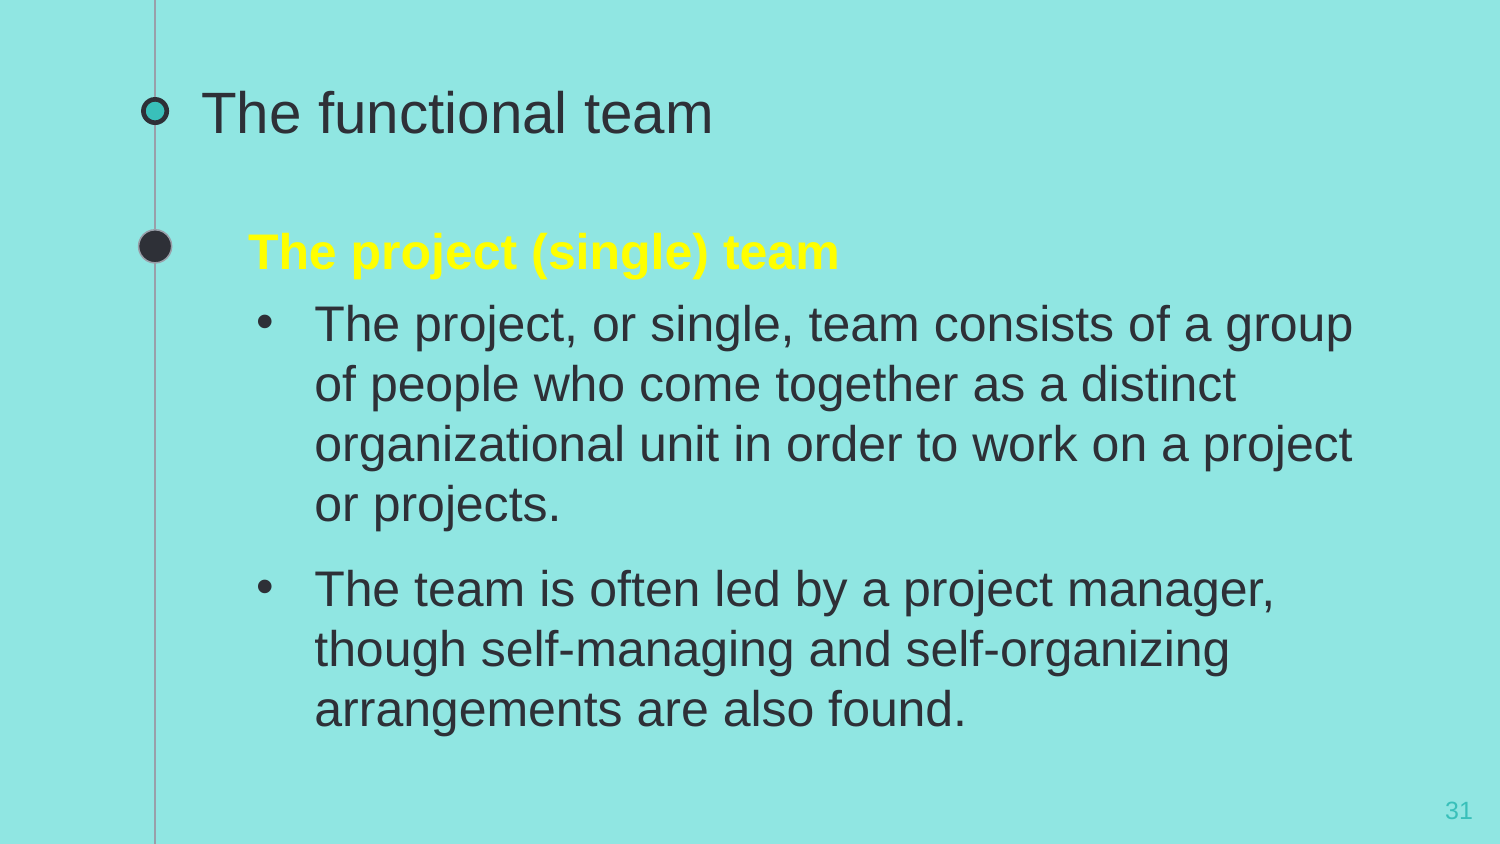

The functional team
# The project (single) team
The project, or single, team consists of a group of people who come together as a distinct organizational unit in order to work on a project or projects.
The team is often led by a project manager, though self-managing and self-organizing arrangements are also found.

31